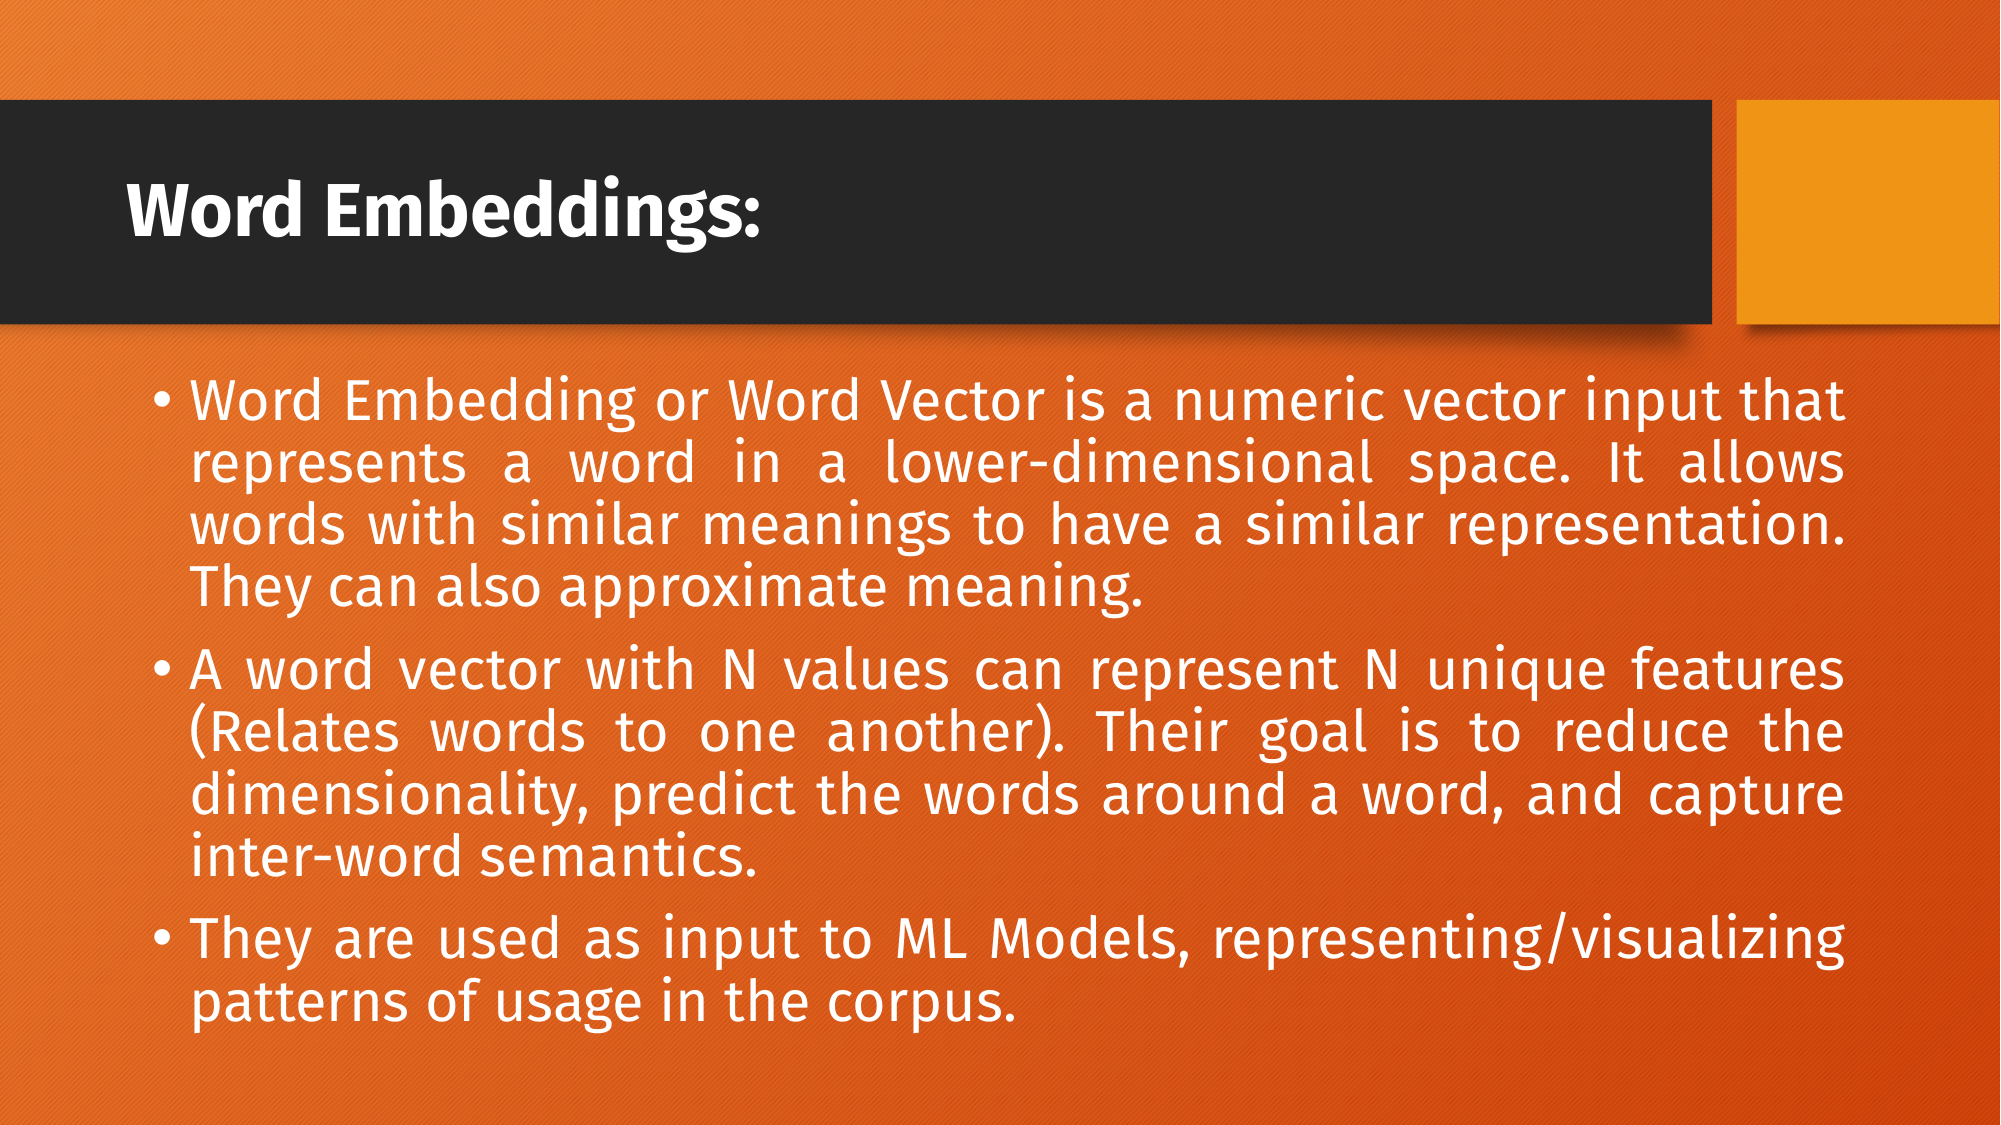

# Word Embeddings:
Word Embedding or Word Vector is a numeric vector input that represents a word in a lower-dimensional space. It allows words with similar meanings to have a similar representation. They can also approximate meaning.
A word vector with N values can represent N unique features (Relates words to one another). Their goal is to reduce the dimensionality, predict the words around a word, and capture inter-word semantics.
They are used as input to ML Models, representing/visualizing patterns of usage in the corpus.